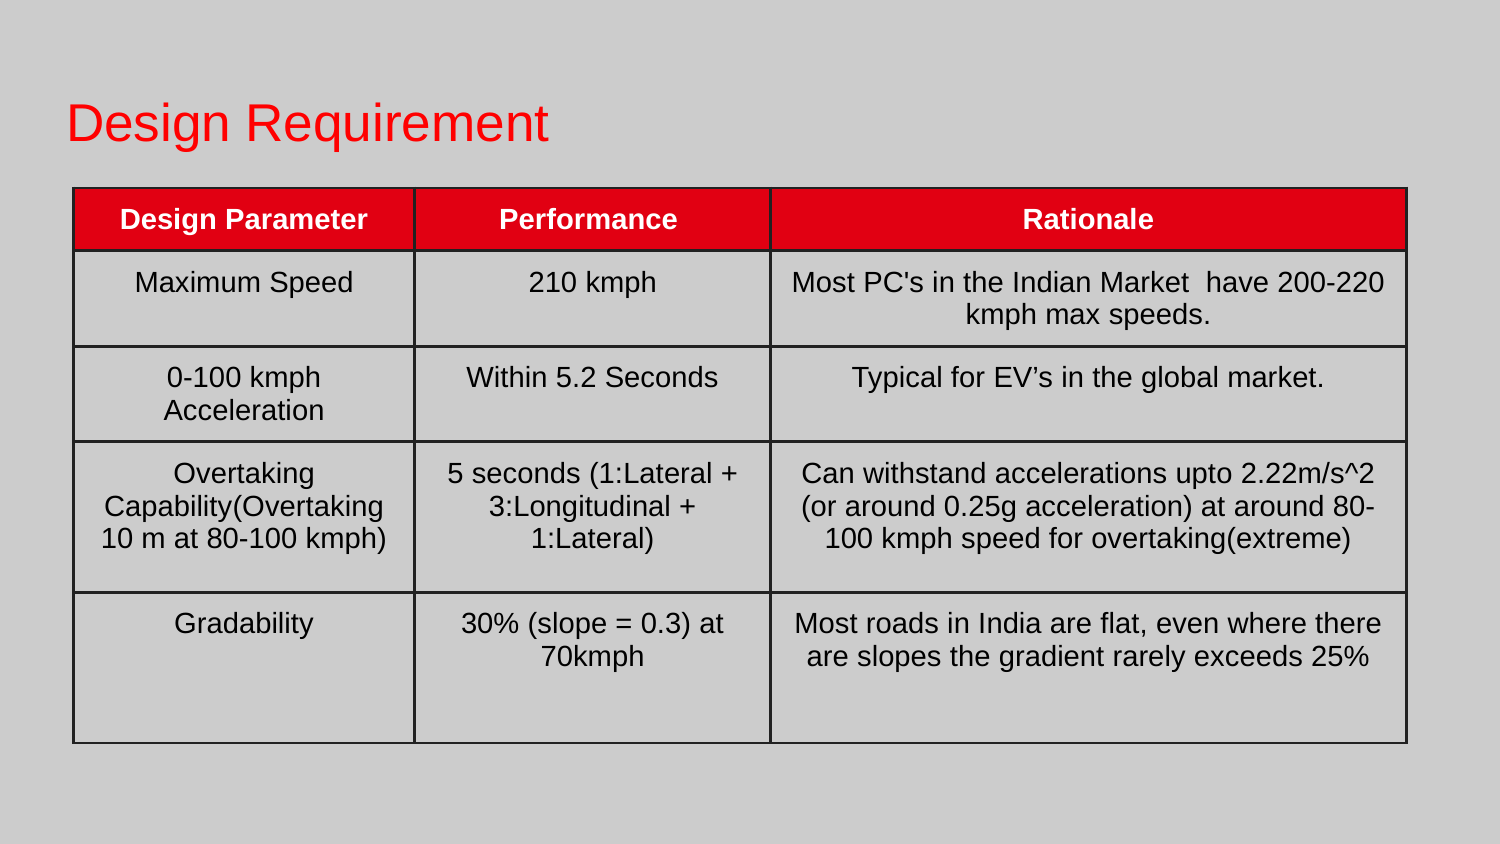

# Design Requirement
| Design Parameter | Performance | Rationale |
| --- | --- | --- |
| Maximum Speed | 210 kmph | Most PC's in the Indian Market  have 200-220 kmph max speeds. |
| 0-100 kmph Acceleration | Within 5.2 Seconds | Typical for EV’s in the global market. |
| Overtaking Capability(Overtaking 10 m at 80-100 kmph) | 5 seconds (1:Lateral + 3:Longitudinal + 1:Lateral) | Can withstand accelerations upto 2.22m/s^2 (or around 0.25g acceleration) at around 80-100 kmph speed for overtaking(extreme) |
| Gradability | 30% (slope = 0.3) at 70kmph | Most roads in India are flat, even where there are slopes the gradient rarely exceeds 25% |